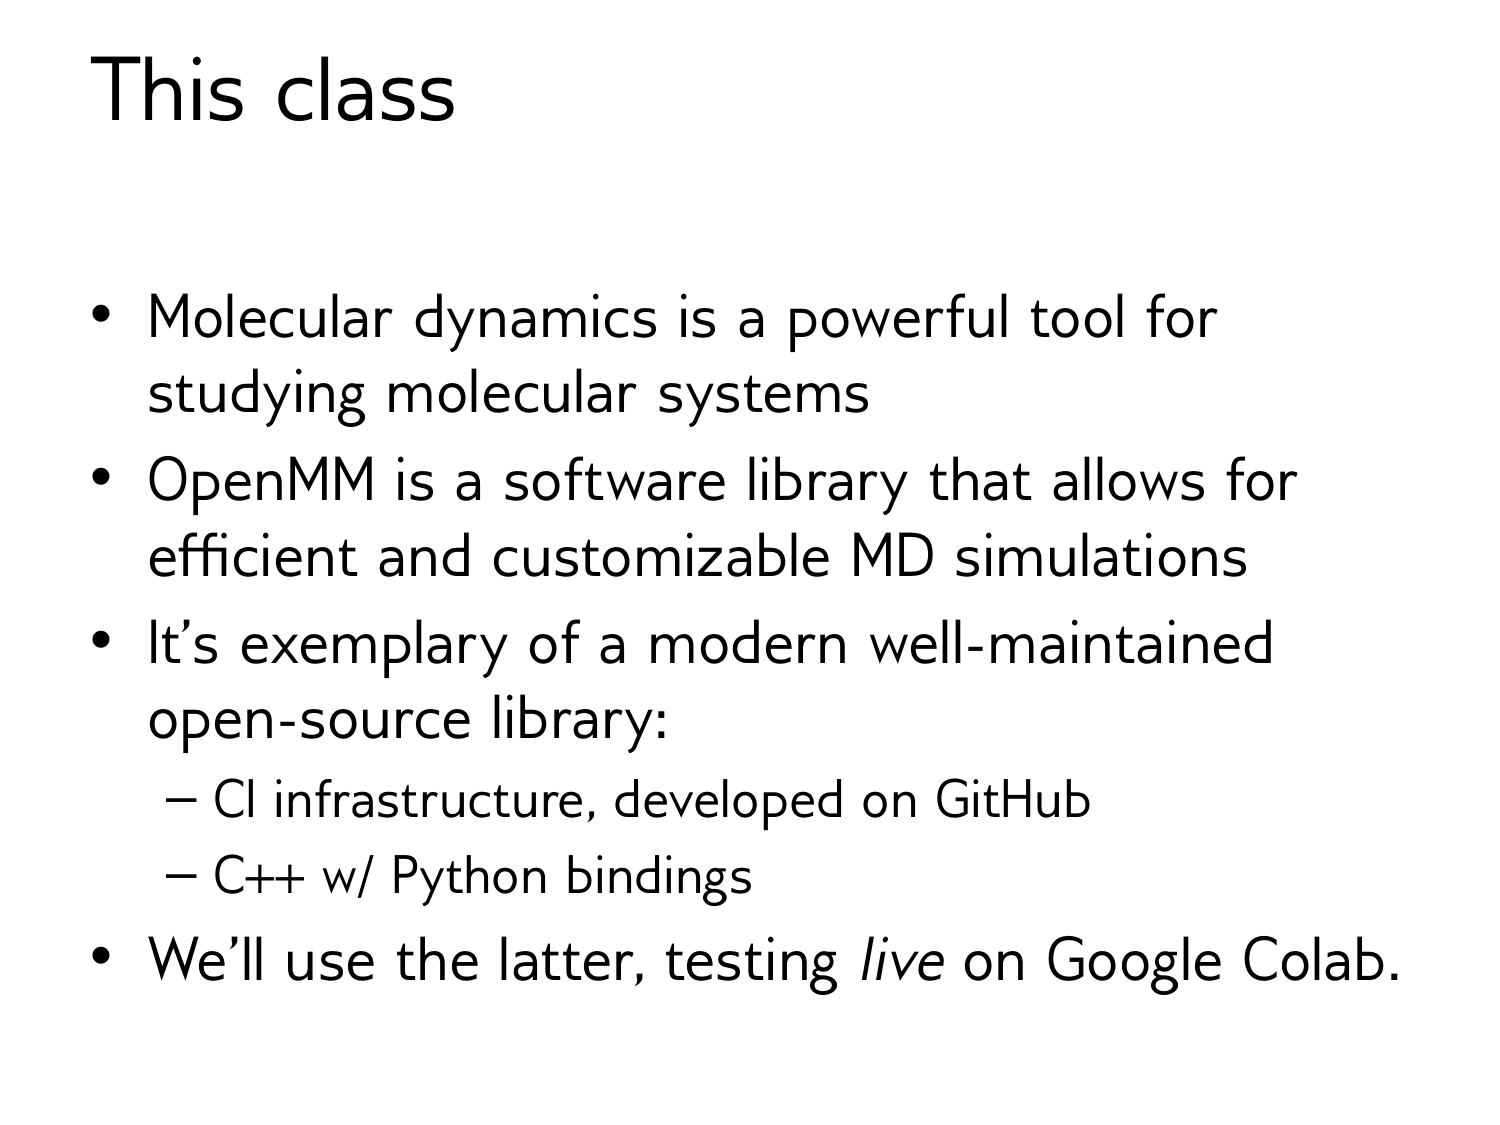

# This class
Molecular dynamics is a powerful tool for studying molecular systems
OpenMM is a software library that allows for efficient and customizable MD simulations
It’s exemplary of a modern well-maintained open-source library:
CI infrastructure, developed on GitHub
C++ w/ Python bindings
We’ll use the latter, testing live on Google Colab.